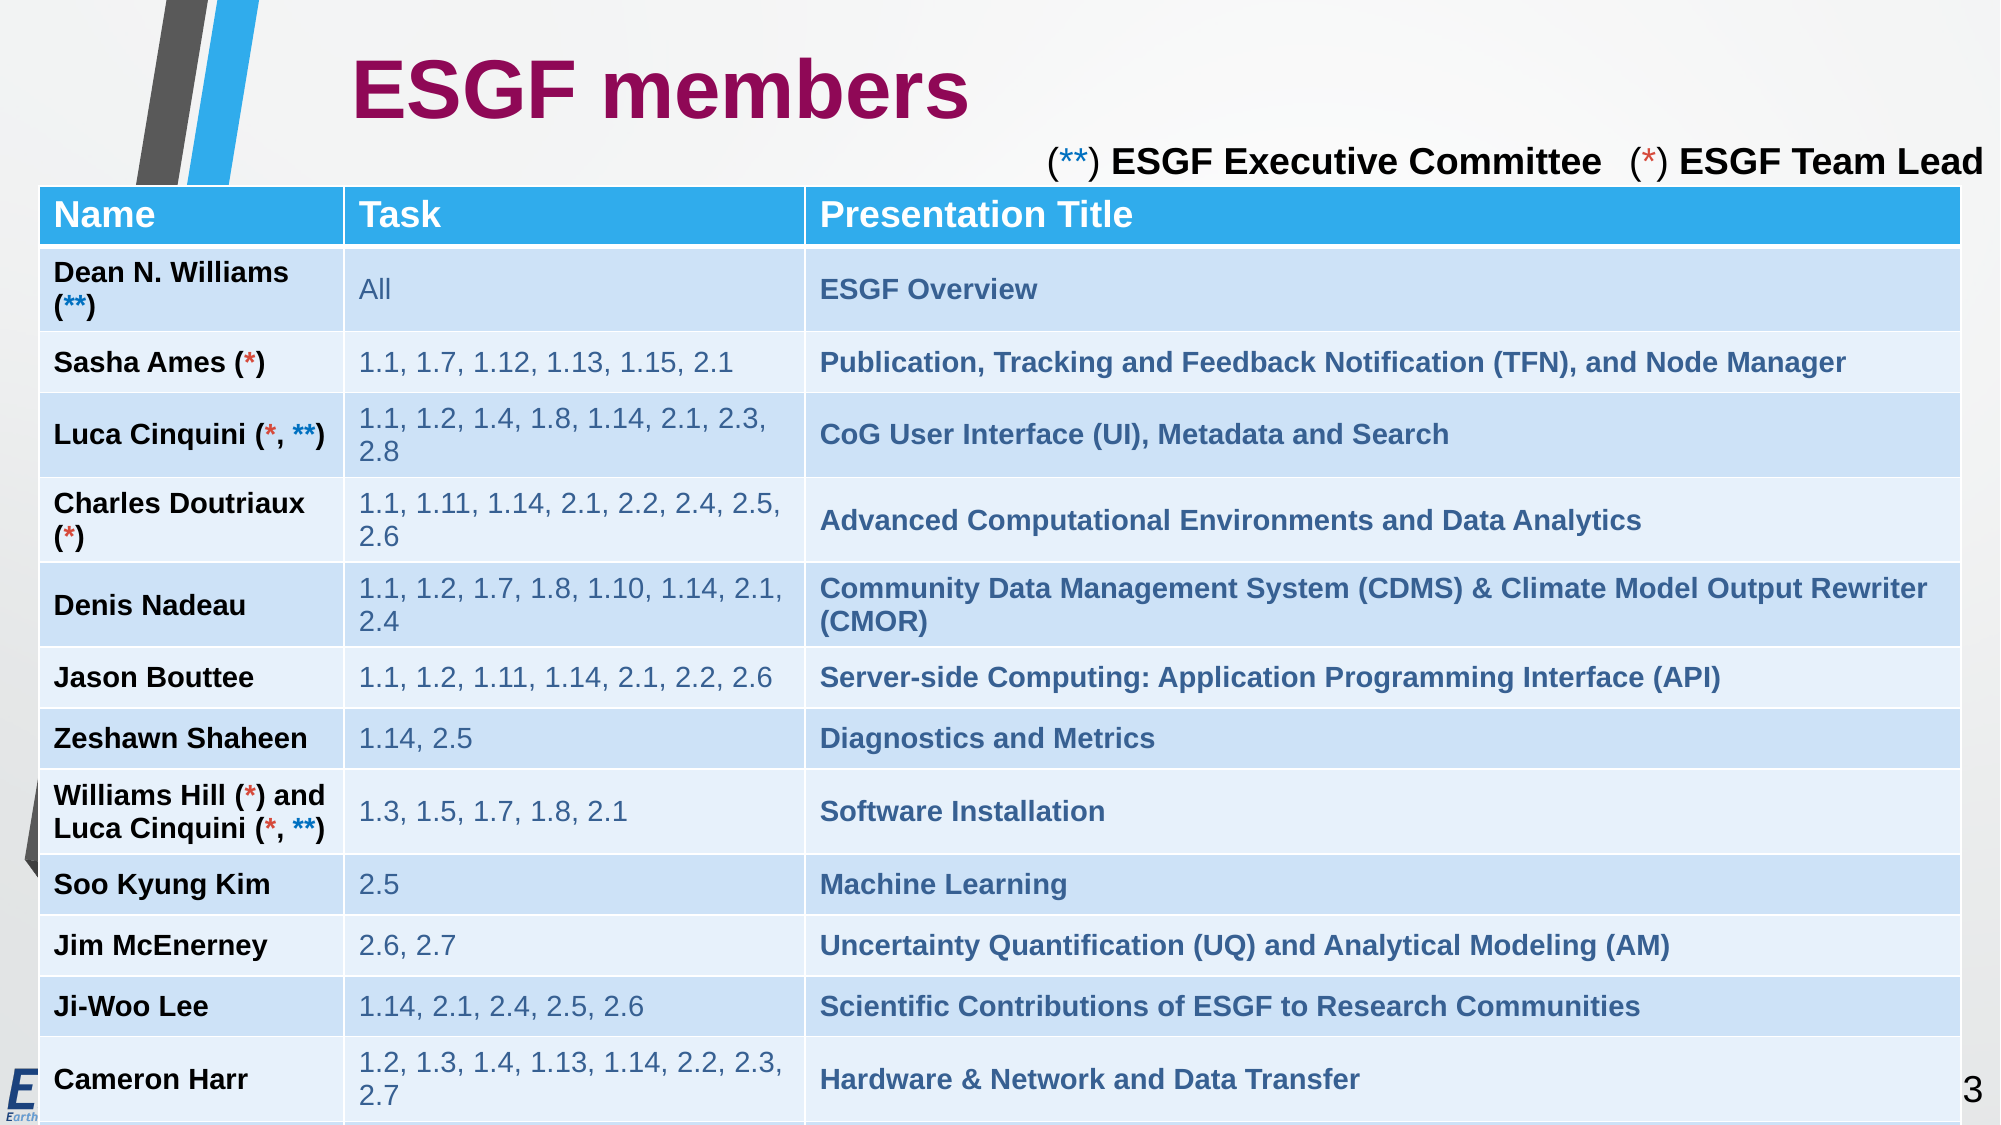

# ESGF members
(**) ESGF Executive Committee
(*) ESGF Team Lead
| Name | Task | Presentation Title |
| --- | --- | --- |
| Dean N. Williams (\*\*) | All | ESGF Overview |
| Sasha Ames (\*) | 1.1, 1.7, 1.12, 1.13, 1.15, 2.1 | Publication, Tracking and Feedback Notification (TFN), and Node Manager |
| Luca Cinquini (\*, \*\*) | 1.1, 1.2, 1.4, 1.8, 1.14, 2.1, 2.3, 2.8 | CoG User Interface (UI), Metadata and Search |
| Charles Doutriaux (\*) | 1.1, 1.11, 1.14, 2.1, 2.2, 2.4, 2.5, 2.6 | Advanced Computational Environments and Data Analytics |
| Denis Nadeau | 1.1, 1.2, 1.7, 1.8, 1.10, 1.14, 2.1, 2.4 | Community Data Management System (CDMS) & Climate Model Output Rewriter (CMOR) |
| Jason Bouttee | 1.1, 1.2, 1.11, 1.14, 2.1, 2.2, 2.6 | Server-side Computing: Application Programming Interface (API) |
| Zeshawn Shaheen | 1.14, 2.5 | Diagnostics and Metrics |
| Williams Hill (\*) and Luca Cinquini (\*, \*\*) | 1.3, 1.5, 1.7, 1.8, 2.1 | Software Installation |
| Soo Kyung Kim | 2.5 | Machine Learning |
| Jim McEnerney | 2.6, 2.7 | Uncertainty Quantification (UQ) and Analytical Modeling (AM) |
| Ji-Woo Lee | 1.14, 2.1, 2.4, 2.5, 2.6 | Scientific Contributions of ESGF to Research Communities |
| Cameron Harr | 1.2, 1.3, 1.4, 1.13, 1.14, 2.2, 2.3, 2.7 | Hardware & Network and Data Transfer |
| Matthew Harris (\*) | All | User Support and Documentation |